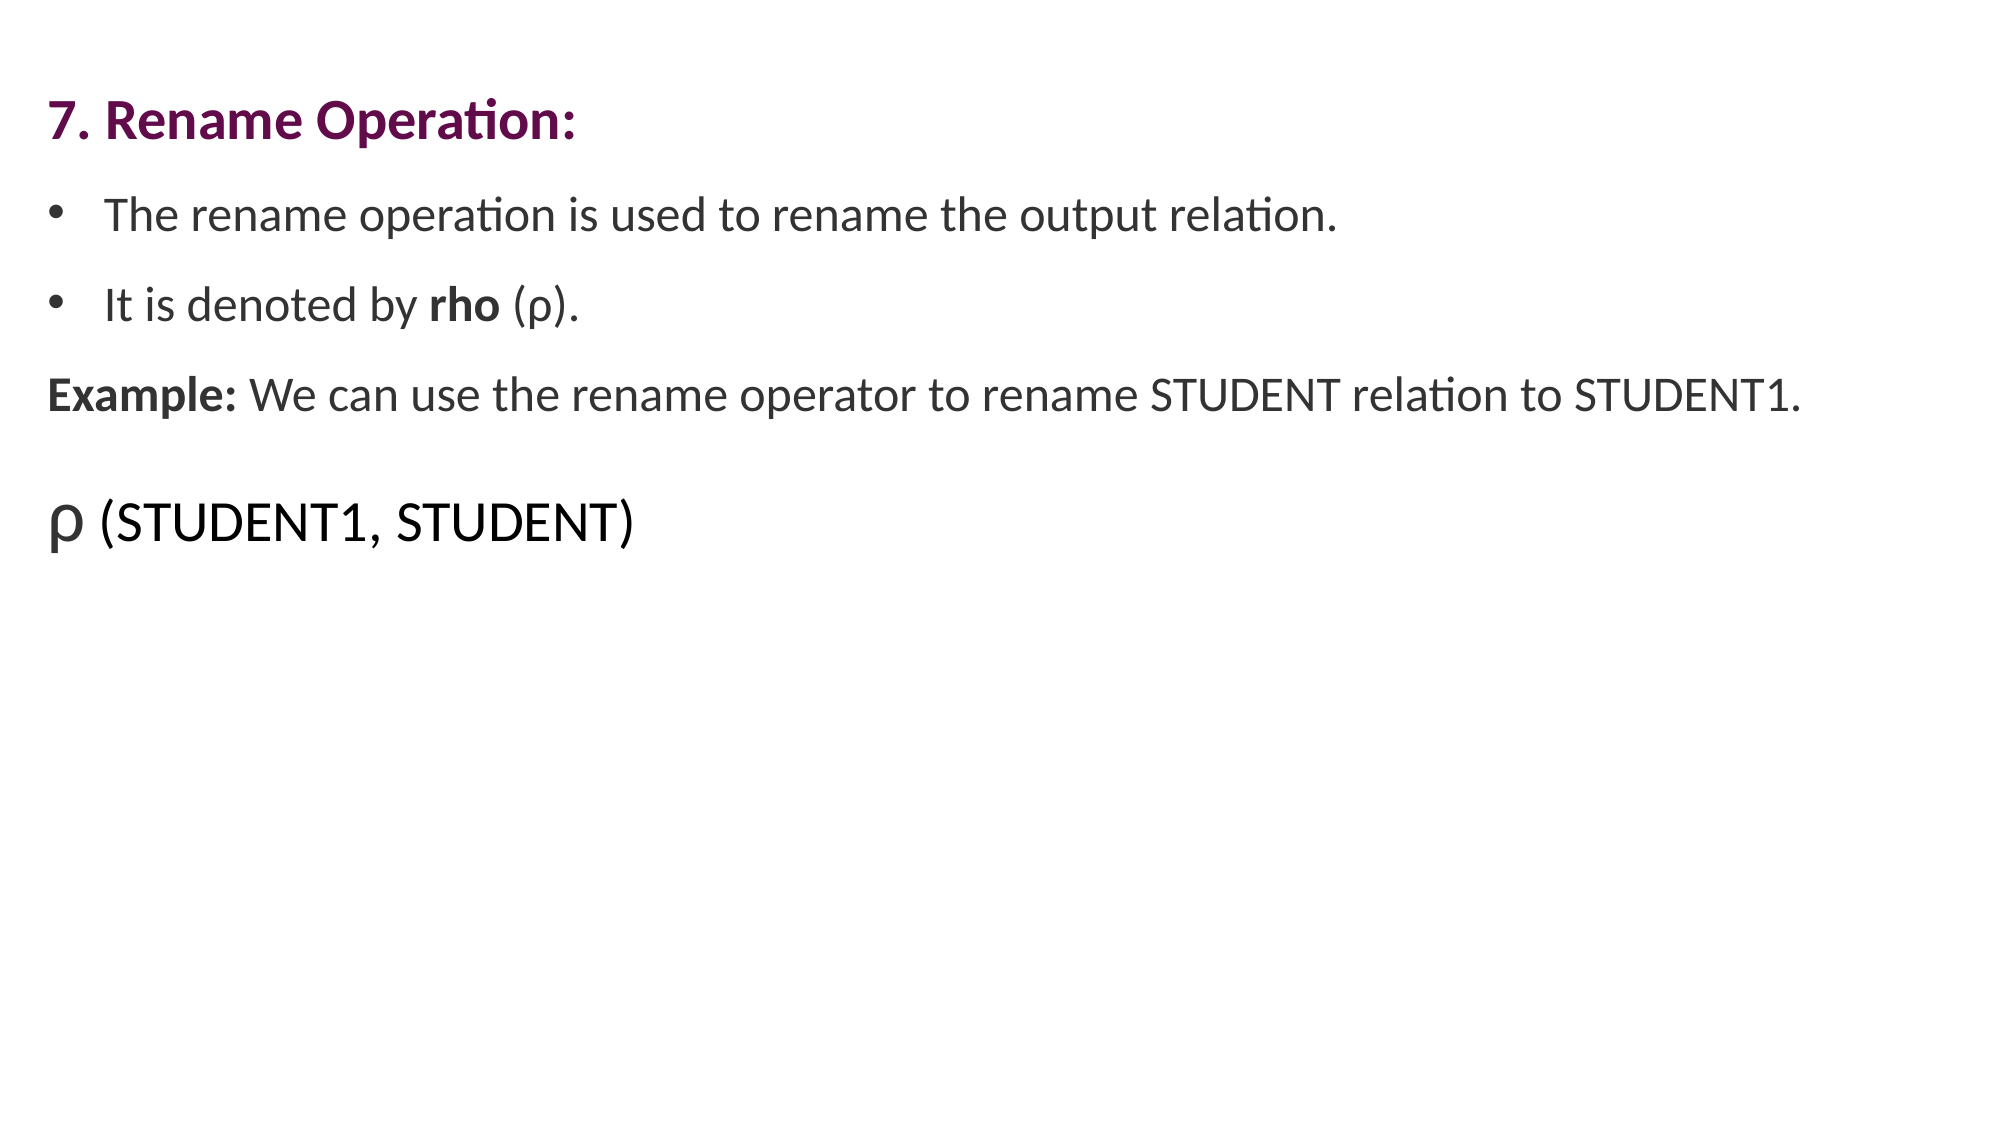

7. Rename Operation:
The rename operation is used to rename the output relation.
It is denoted by rho (ρ).
Example: We can use the rename operator to rename STUDENT relation to STUDENT1.
ρ (STUDENT1, STUDENT)